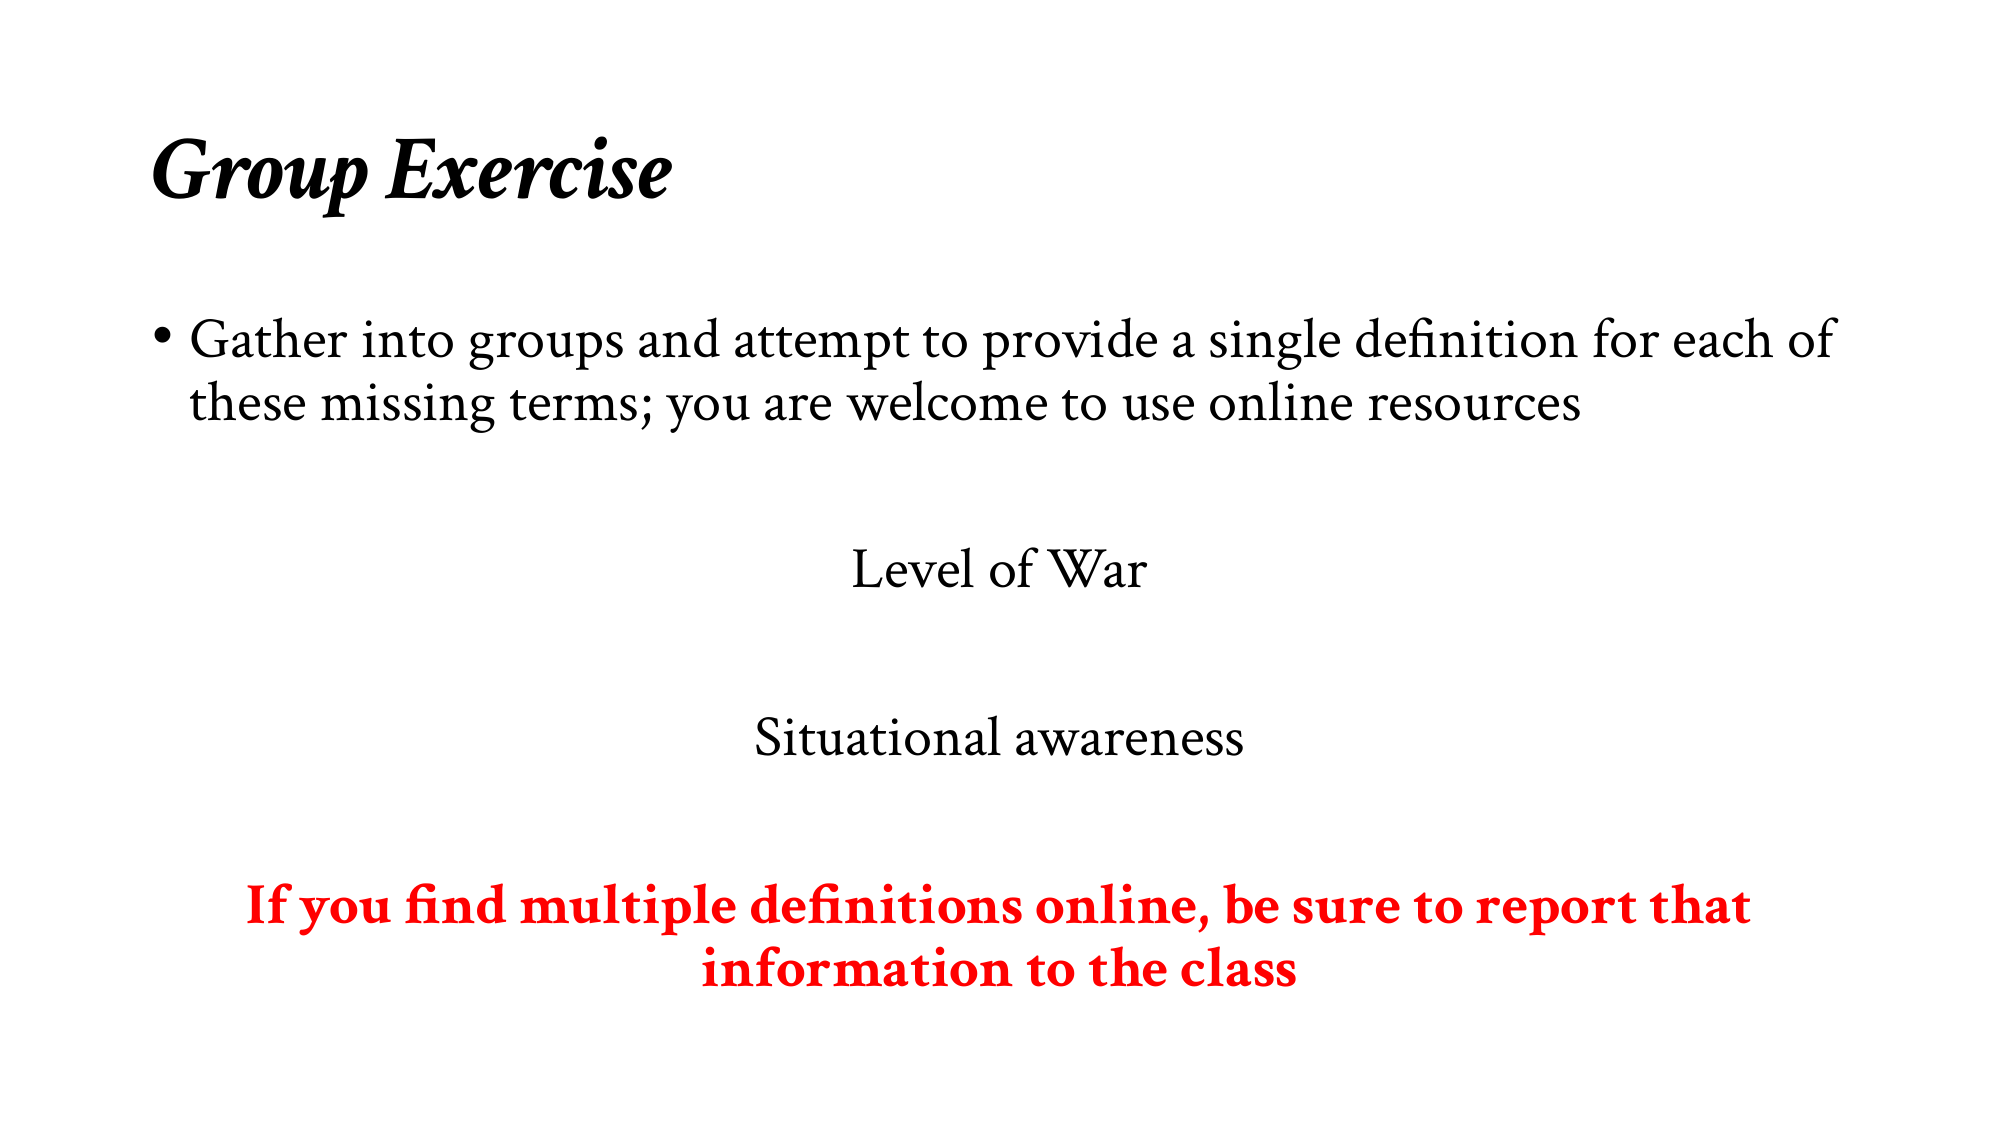

# Group Exercise
Gather into groups and attempt to provide a single definition for each of these missing terms; you are welcome to use online resources

Level of War

Situational awareness

If you find multiple definitions online, be sure to report that information to the class